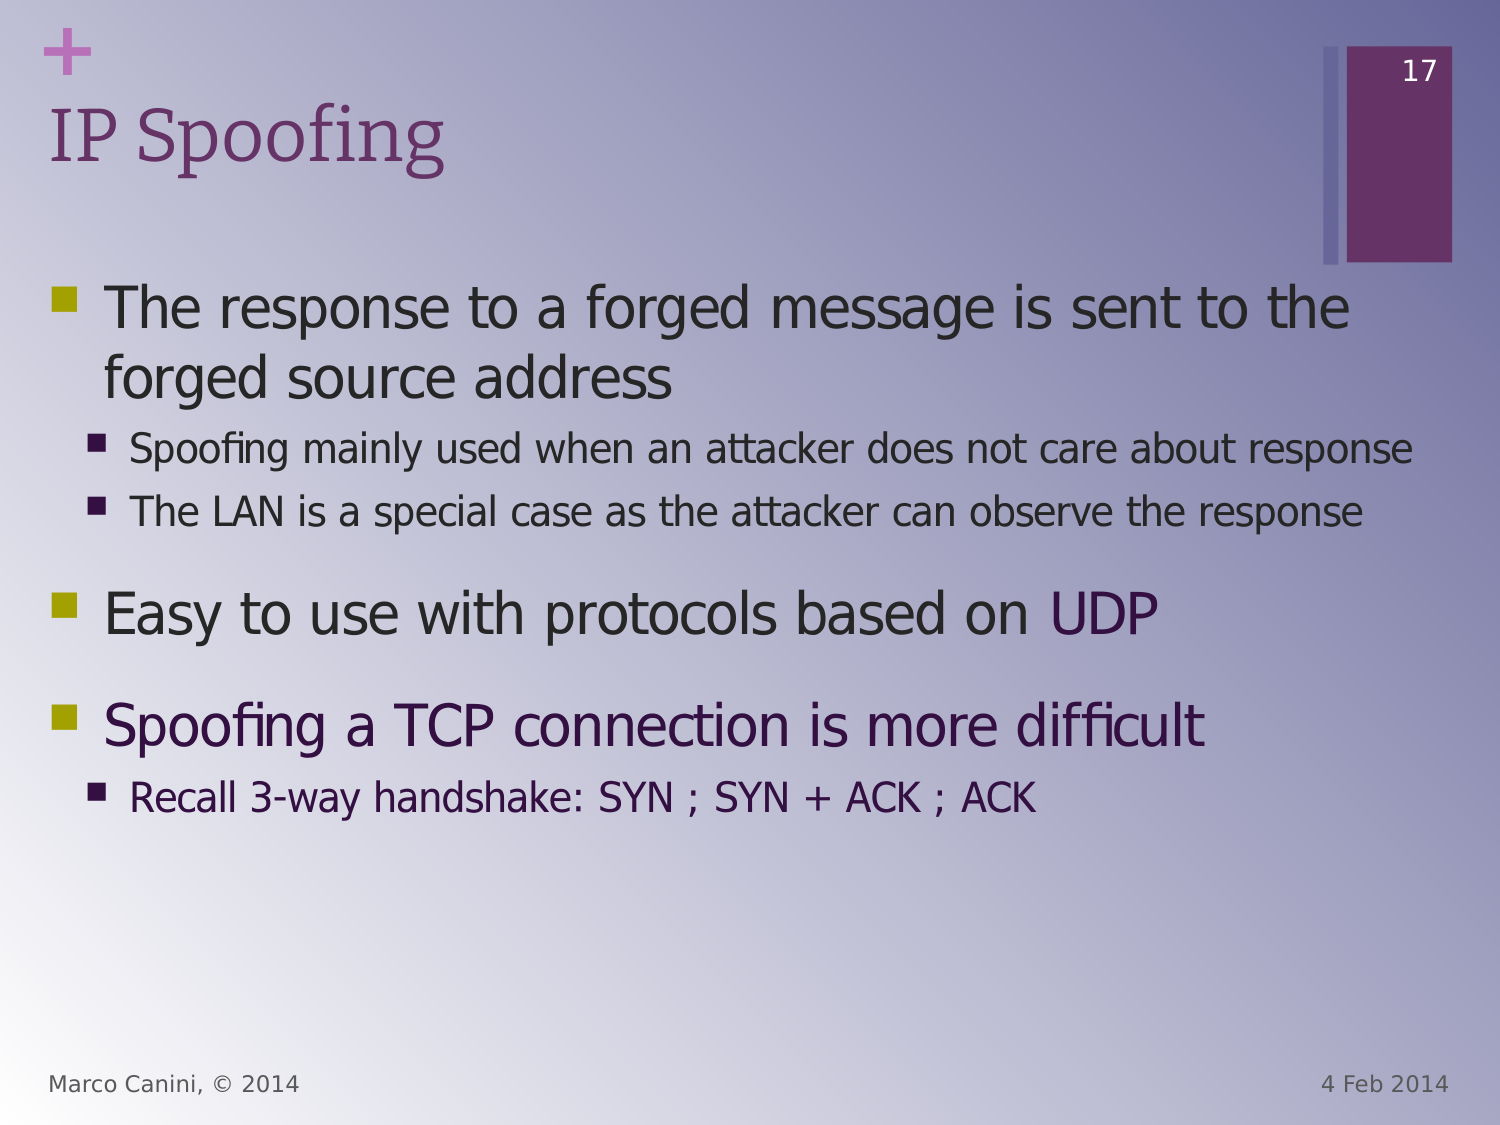

17
# IP Spoofing
The response to a forged message is sent to the forged source address
Spoofing mainly used when an attacker does not care about response
The LAN is a special case as the attacker can observe the response
Easy to use with protocols based on UDP
Spoofing a TCP connection is more difficult
Recall 3-way handshake: SYN ; SYN + ACK ; ACK
Marco Canini, © 2014
4 Feb 2014